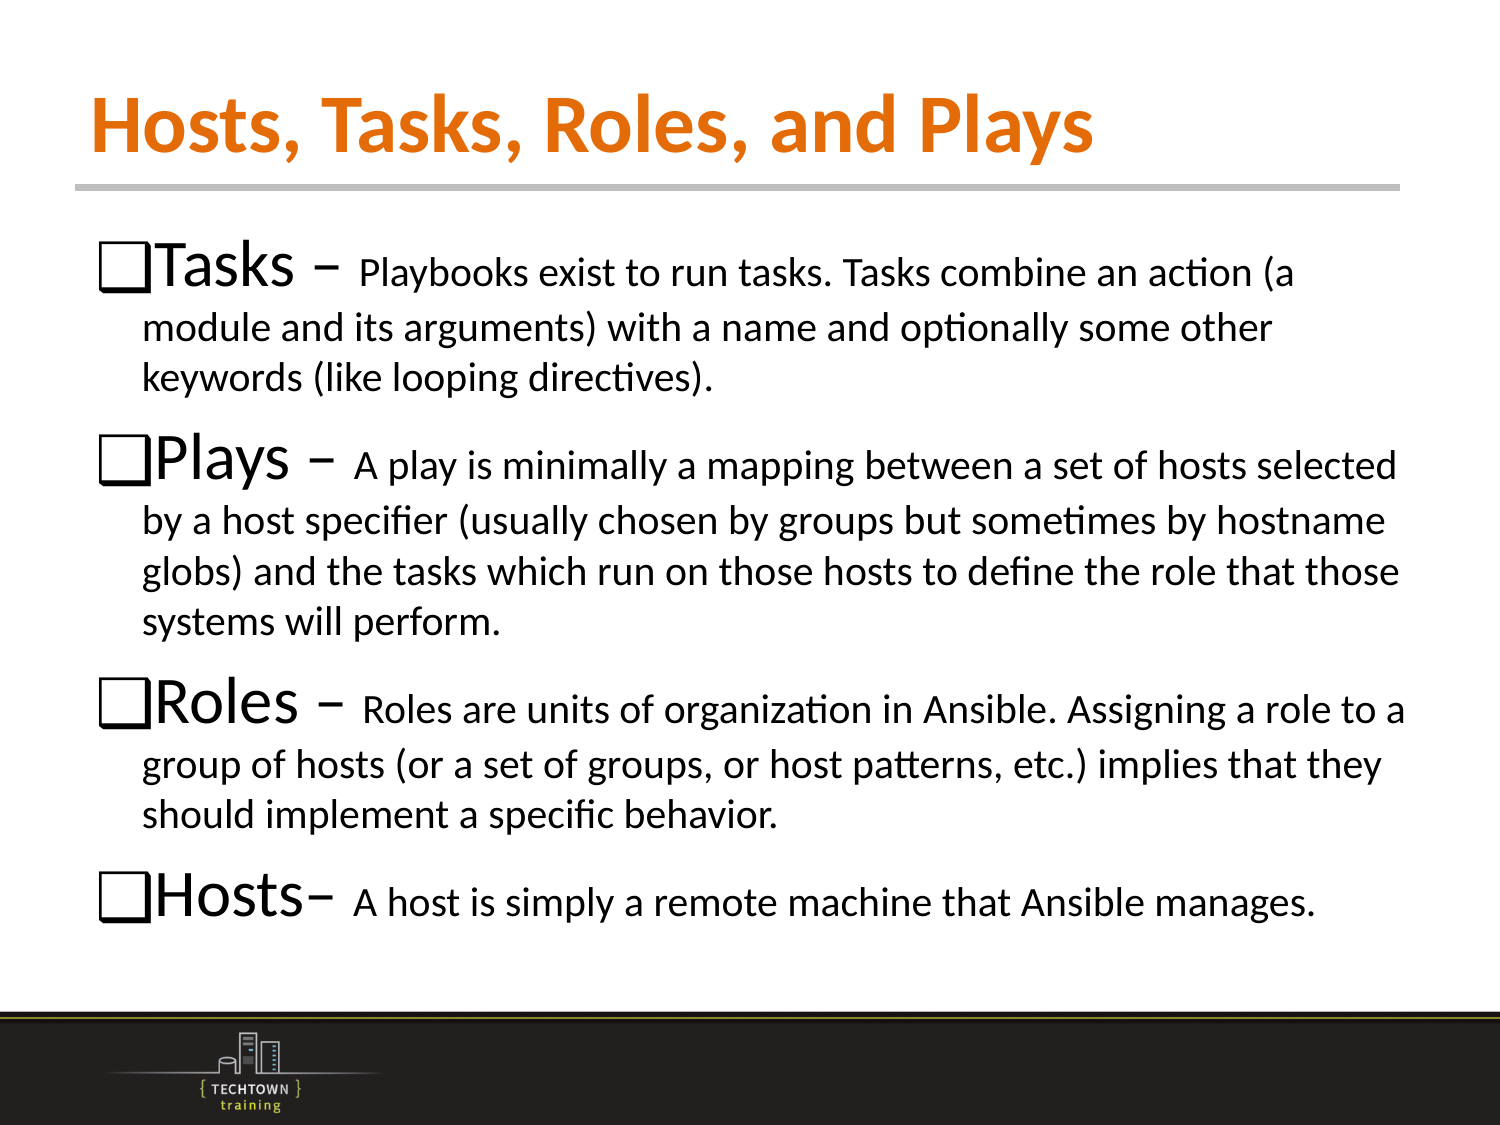

# Hosts, Tasks, Roles, and Plays
Tasks – Playbooks exist to run tasks. Tasks combine an action (a module and its arguments) with a name and optionally some other keywords (like looping directives).
Plays – A play is minimally a mapping between a set of hosts selected by a host specifier (usually chosen by groups but sometimes by hostname globs) and the tasks which run on those hosts to define the role that those systems will perform.
Roles – Roles are units of organization in Ansible. Assigning a role to a group of hosts (or a set of groups, or host patterns, etc.) implies that they should implement a specific behavior.
Hosts– A host is simply a remote machine that Ansible manages.